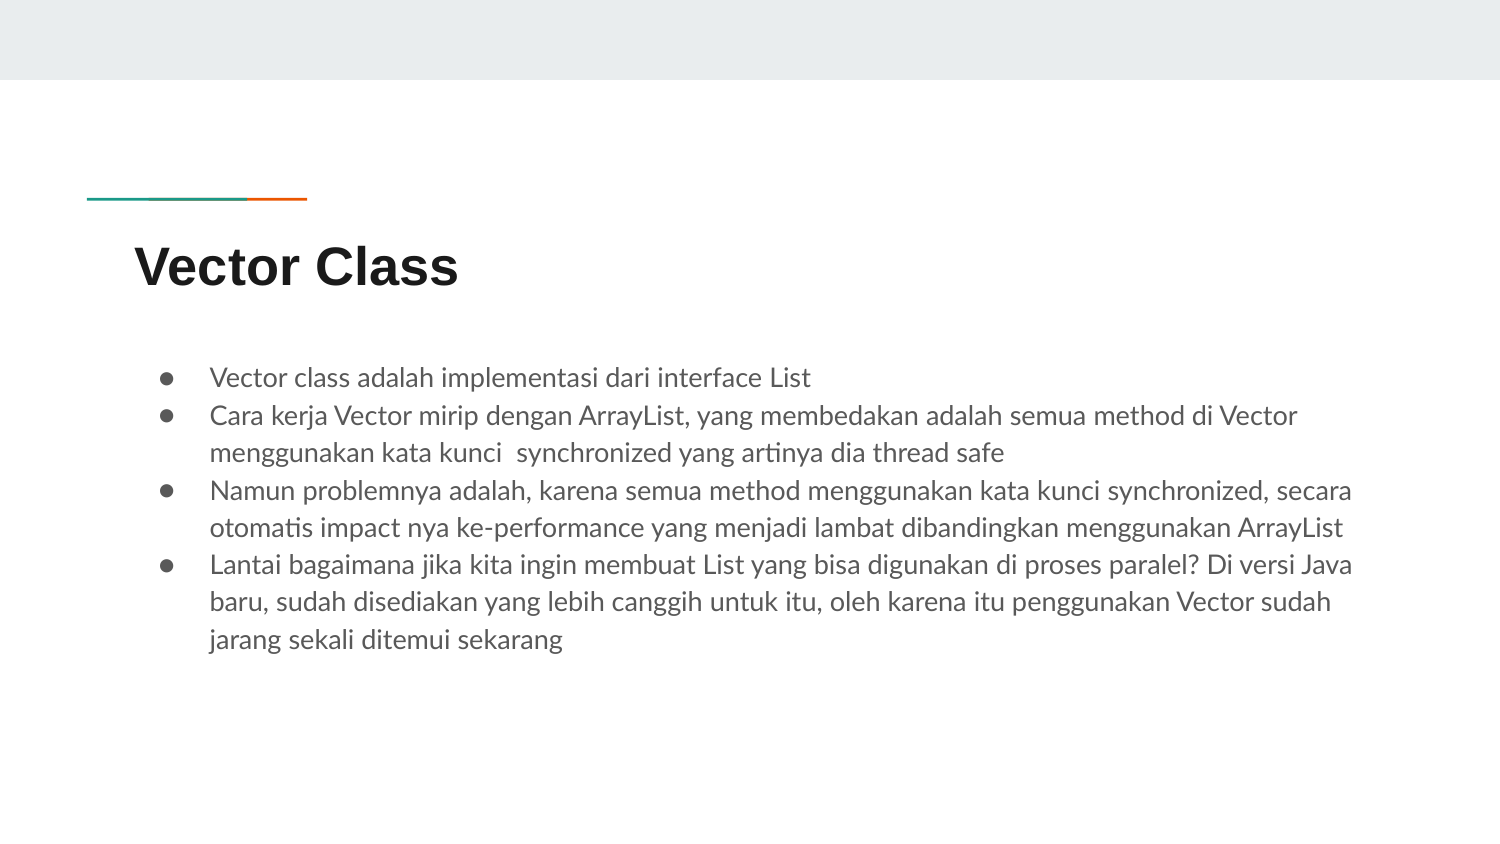

# Vector Class
Vector class adalah implementasi dari interface List
Cara kerja Vector mirip dengan ArrayList, yang membedakan adalah semua method di Vector menggunakan kata kunci  synchronized yang artinya dia thread safe
Namun problemnya adalah, karena semua method menggunakan kata kunci synchronized, secara otomatis impact nya ke-performance yang menjadi lambat dibandingkan menggunakan ArrayList
Lantai bagaimana jika kita ingin membuat List yang bisa digunakan di proses paralel? Di versi Java baru, sudah disediakan yang lebih canggih untuk itu, oleh karena itu penggunakan Vector sudah jarang sekali ditemui sekarang